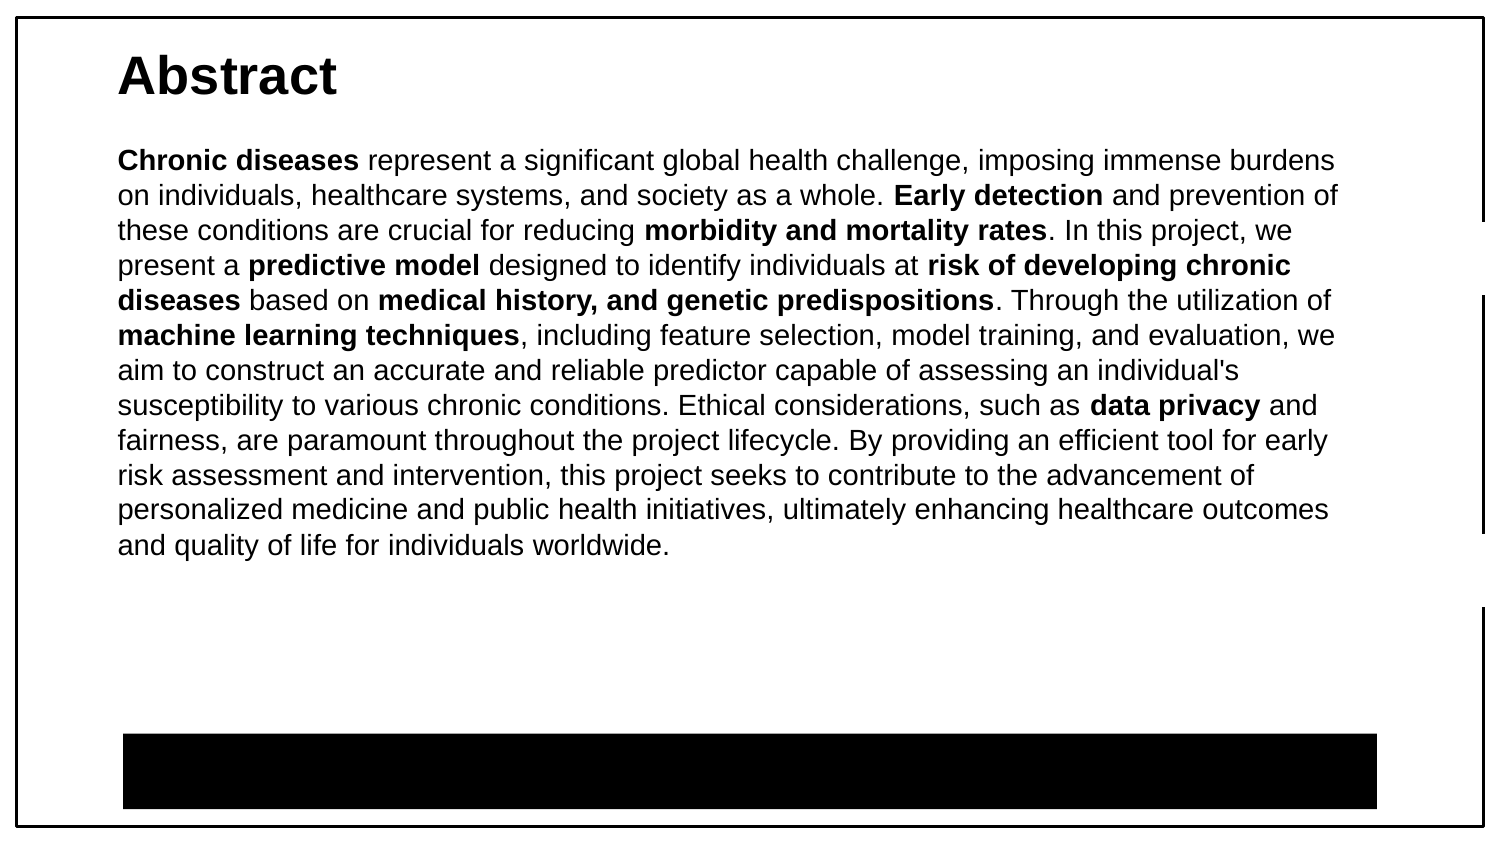

# Abstract
Chronic diseases represent a significant global health challenge, imposing immense burdens on individuals, healthcare systems, and society as a whole. Early detection and prevention of these conditions are crucial for reducing morbidity and mortality rates. In this project, we present a predictive model designed to identify individuals at risk of developing chronic diseases based on medical history, and genetic predispositions. Through the utilization of machine learning techniques, including feature selection, model training, and evaluation, we aim to construct an accurate and reliable predictor capable of assessing an individual's susceptibility to various chronic conditions. Ethical considerations, such as data privacy and fairness, are paramount throughout the project lifecycle. By providing an efficient tool for early risk assessment and intervention, this project seeks to contribute to the advancement of personalized medicine and public health initiatives, ultimately enhancing healthcare outcomes and quality of life for individuals worldwide.

01
03